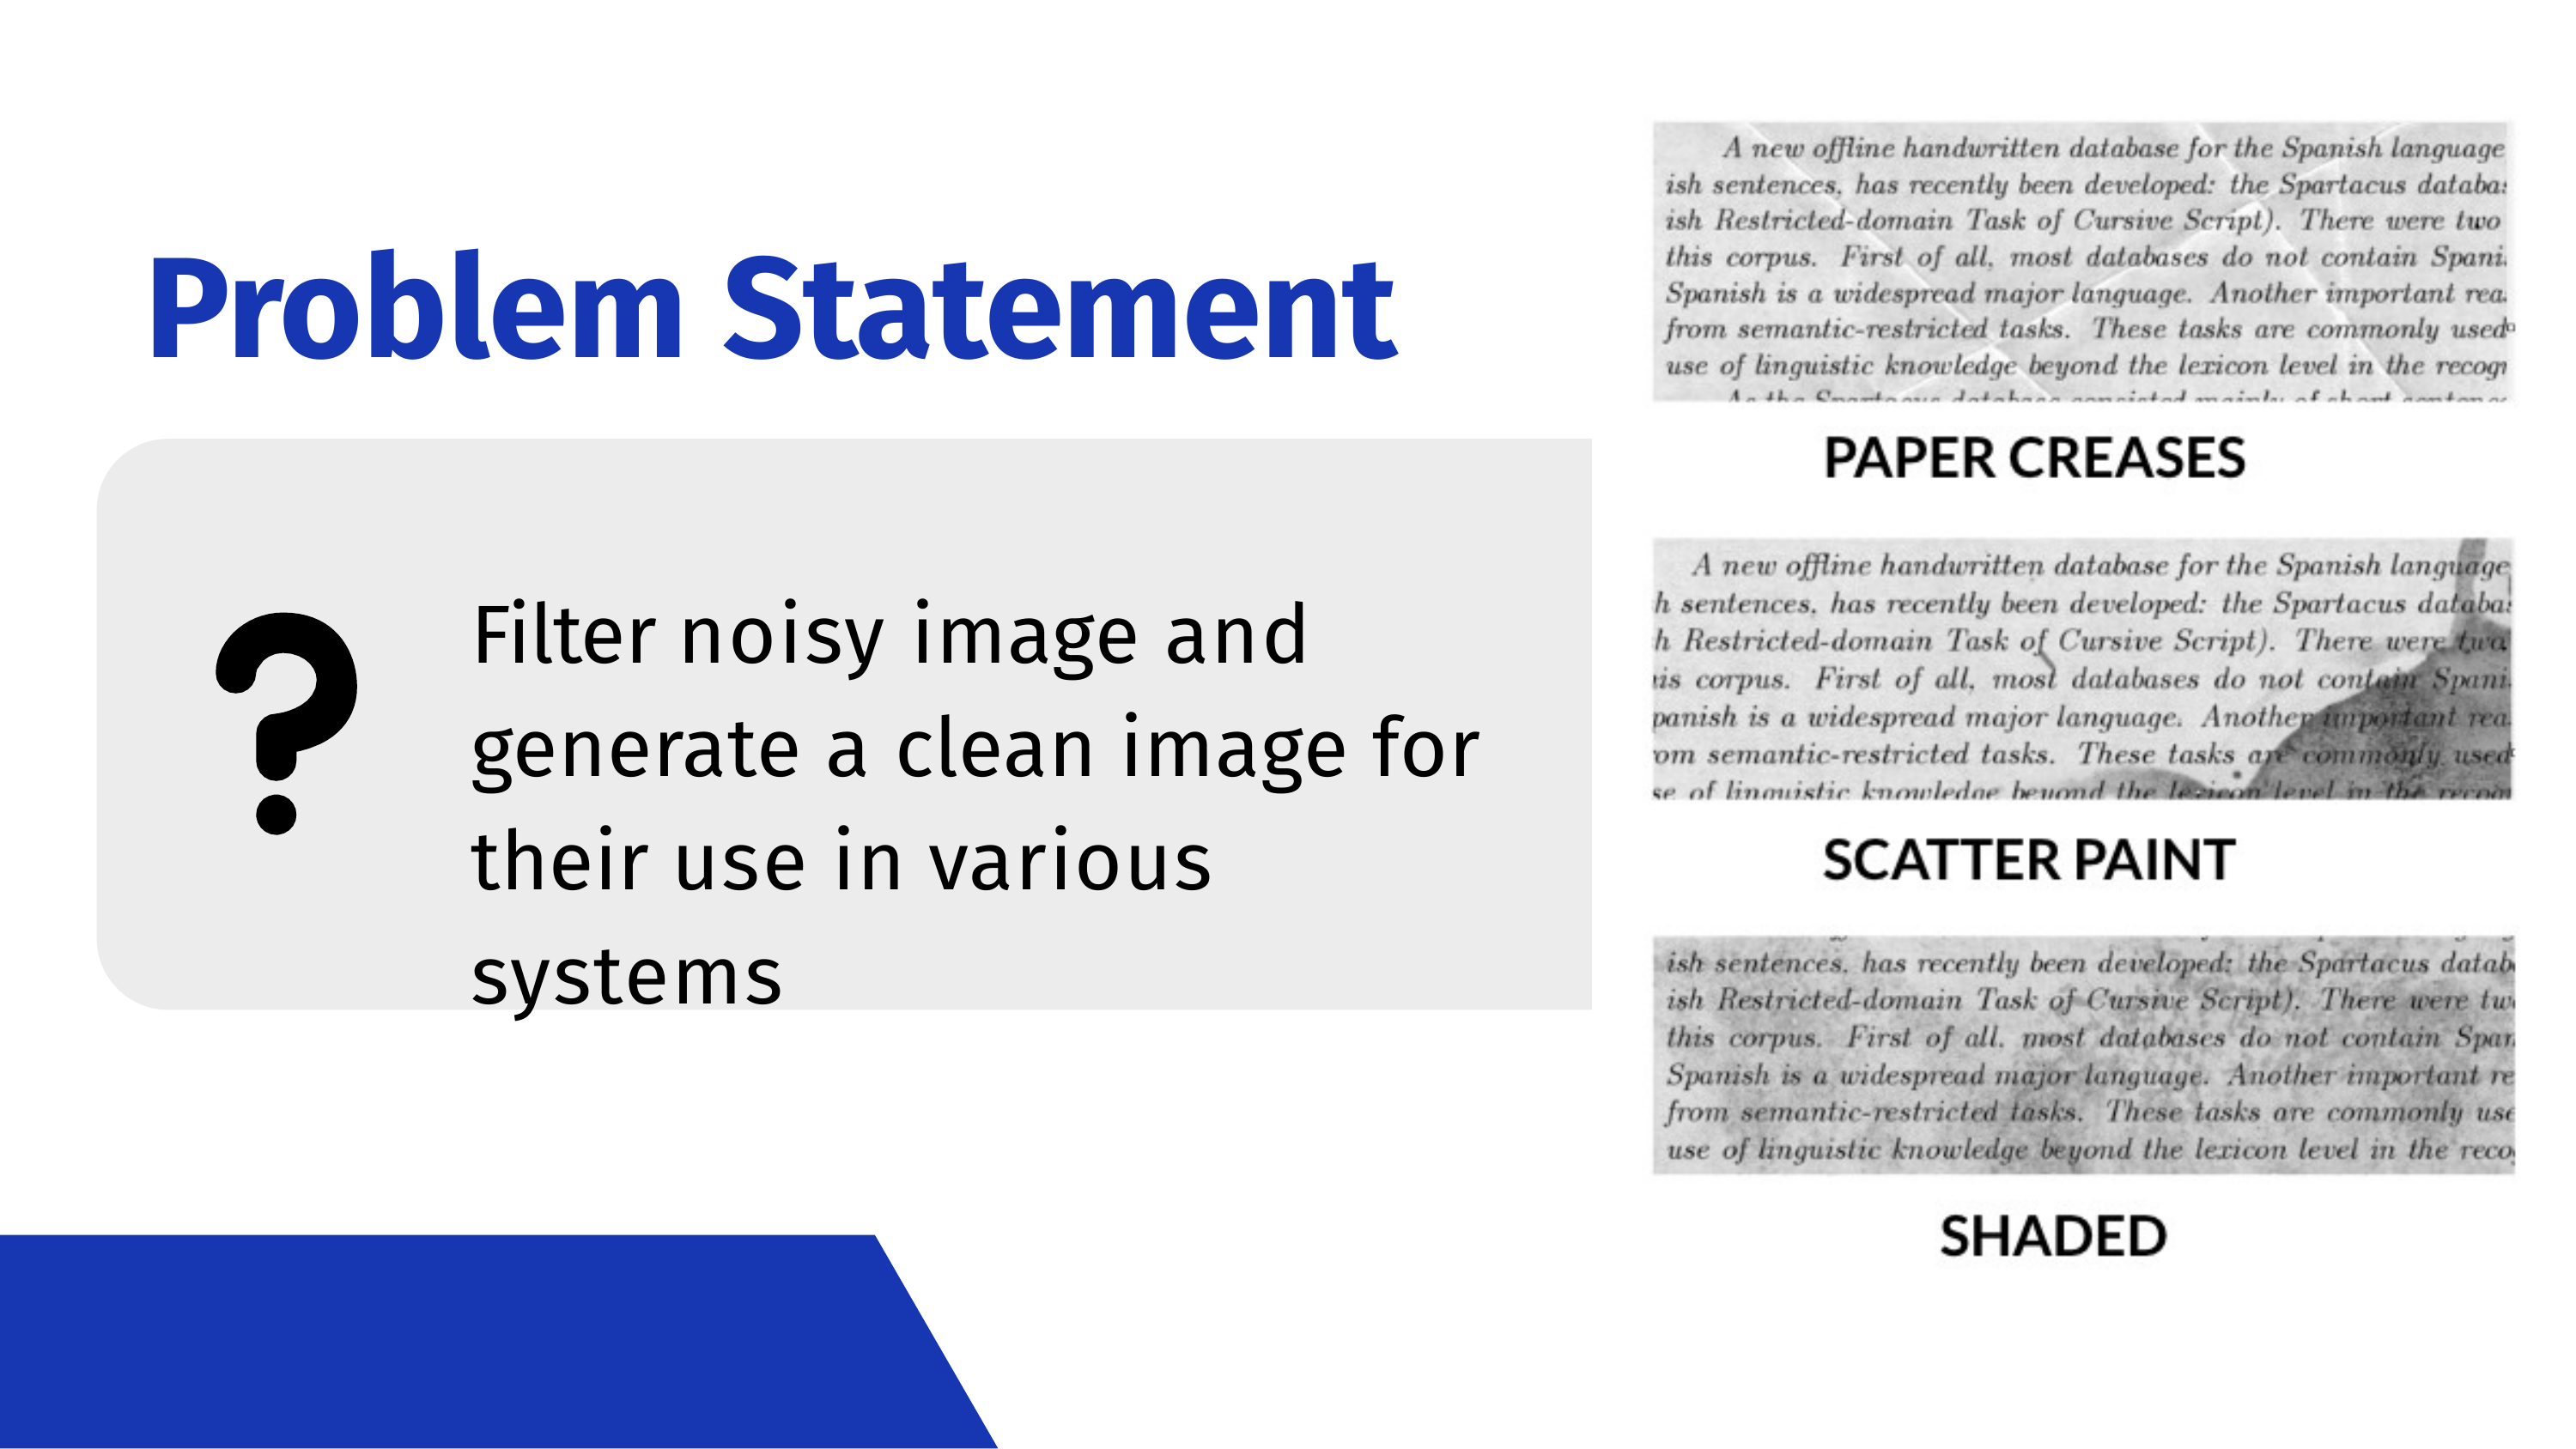

Problem Statement
Filter noisy image and  generate a clean image for  their use in various systems